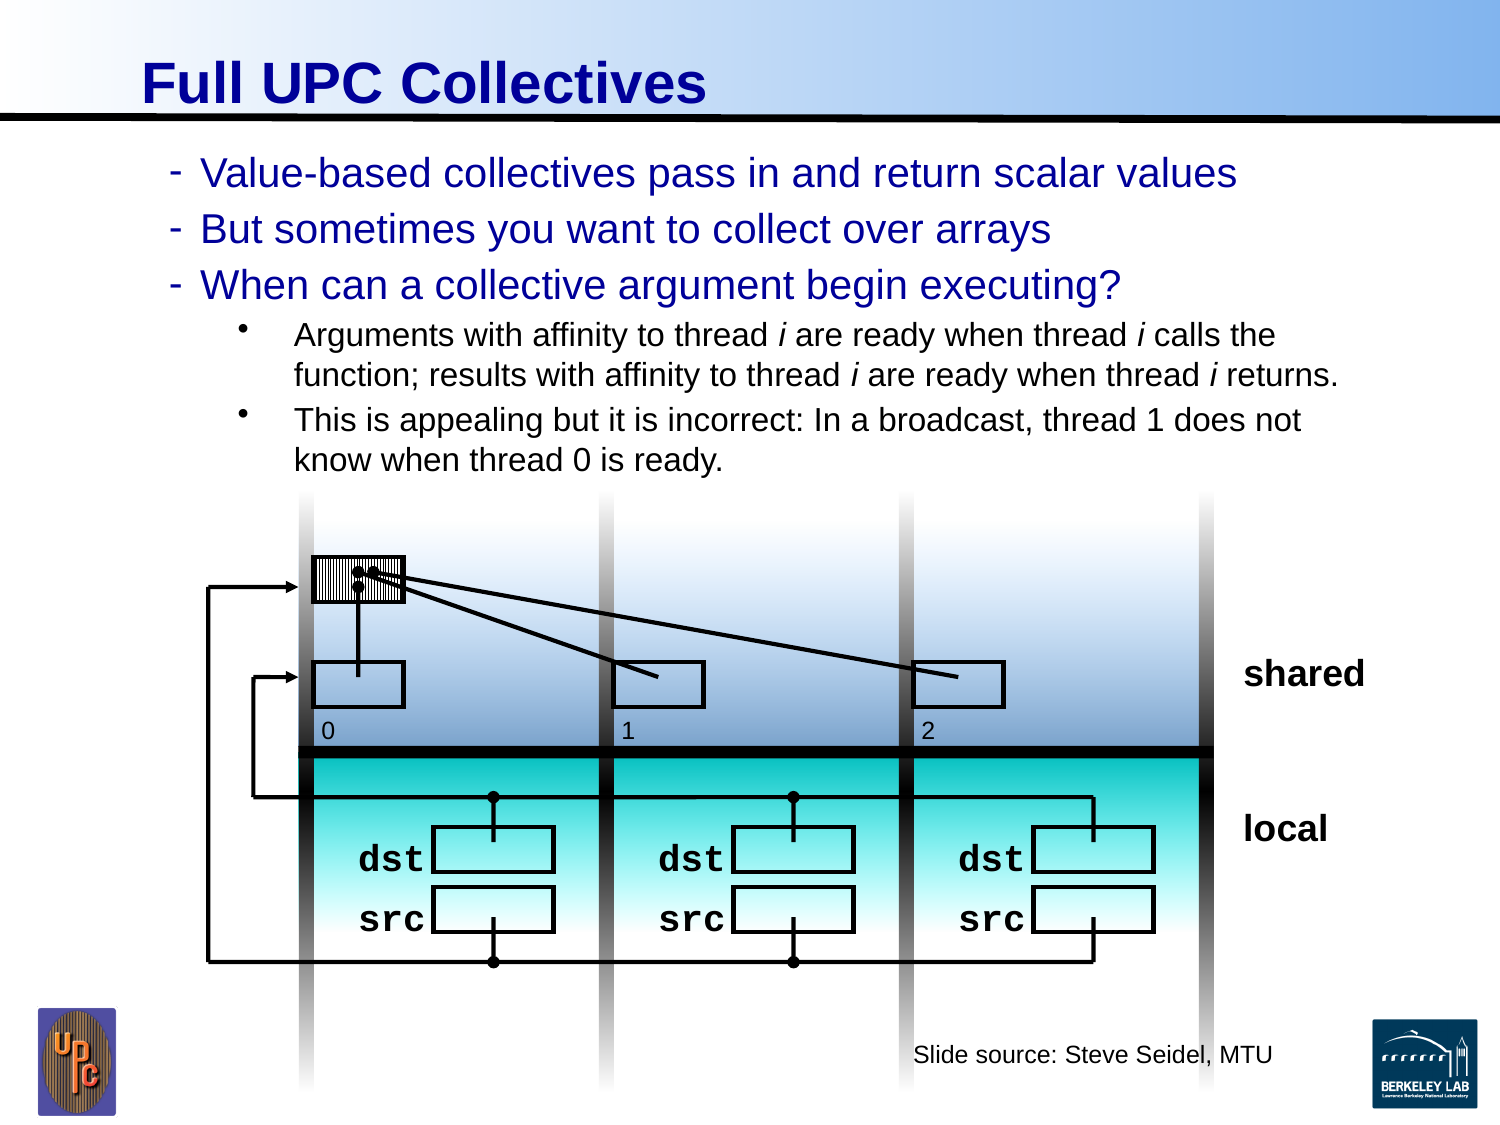

# Full UPC Collectives
Value-based collectives pass in and return scalar values
But sometimes you want to collect over arrays
When can a collective argument begin executing?
Arguments with affinity to thread i are ready when thread i calls the function; results with affinity to thread i are ready when thread i returns.
This is appealing but it is incorrect: In a broadcast, thread 1 does not know when thread 0 is ready.

shared

dst

dst

dst

src

src

src

0
1
2

local

Slide source: Steve Seidel, MTU